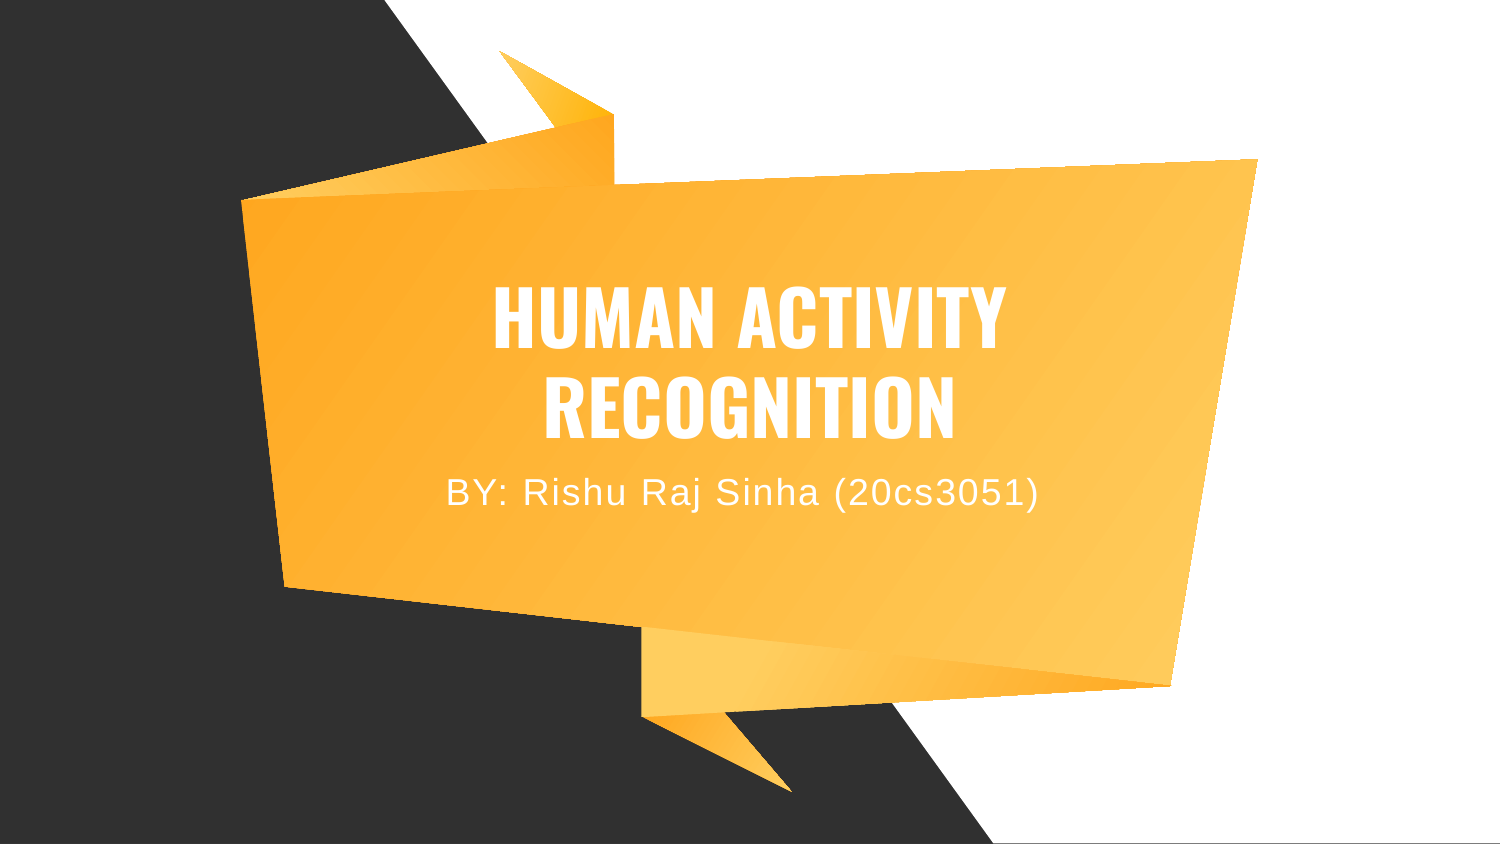

# Human activity recognition
BY: Rishu Raj Sinha (20cs3051)